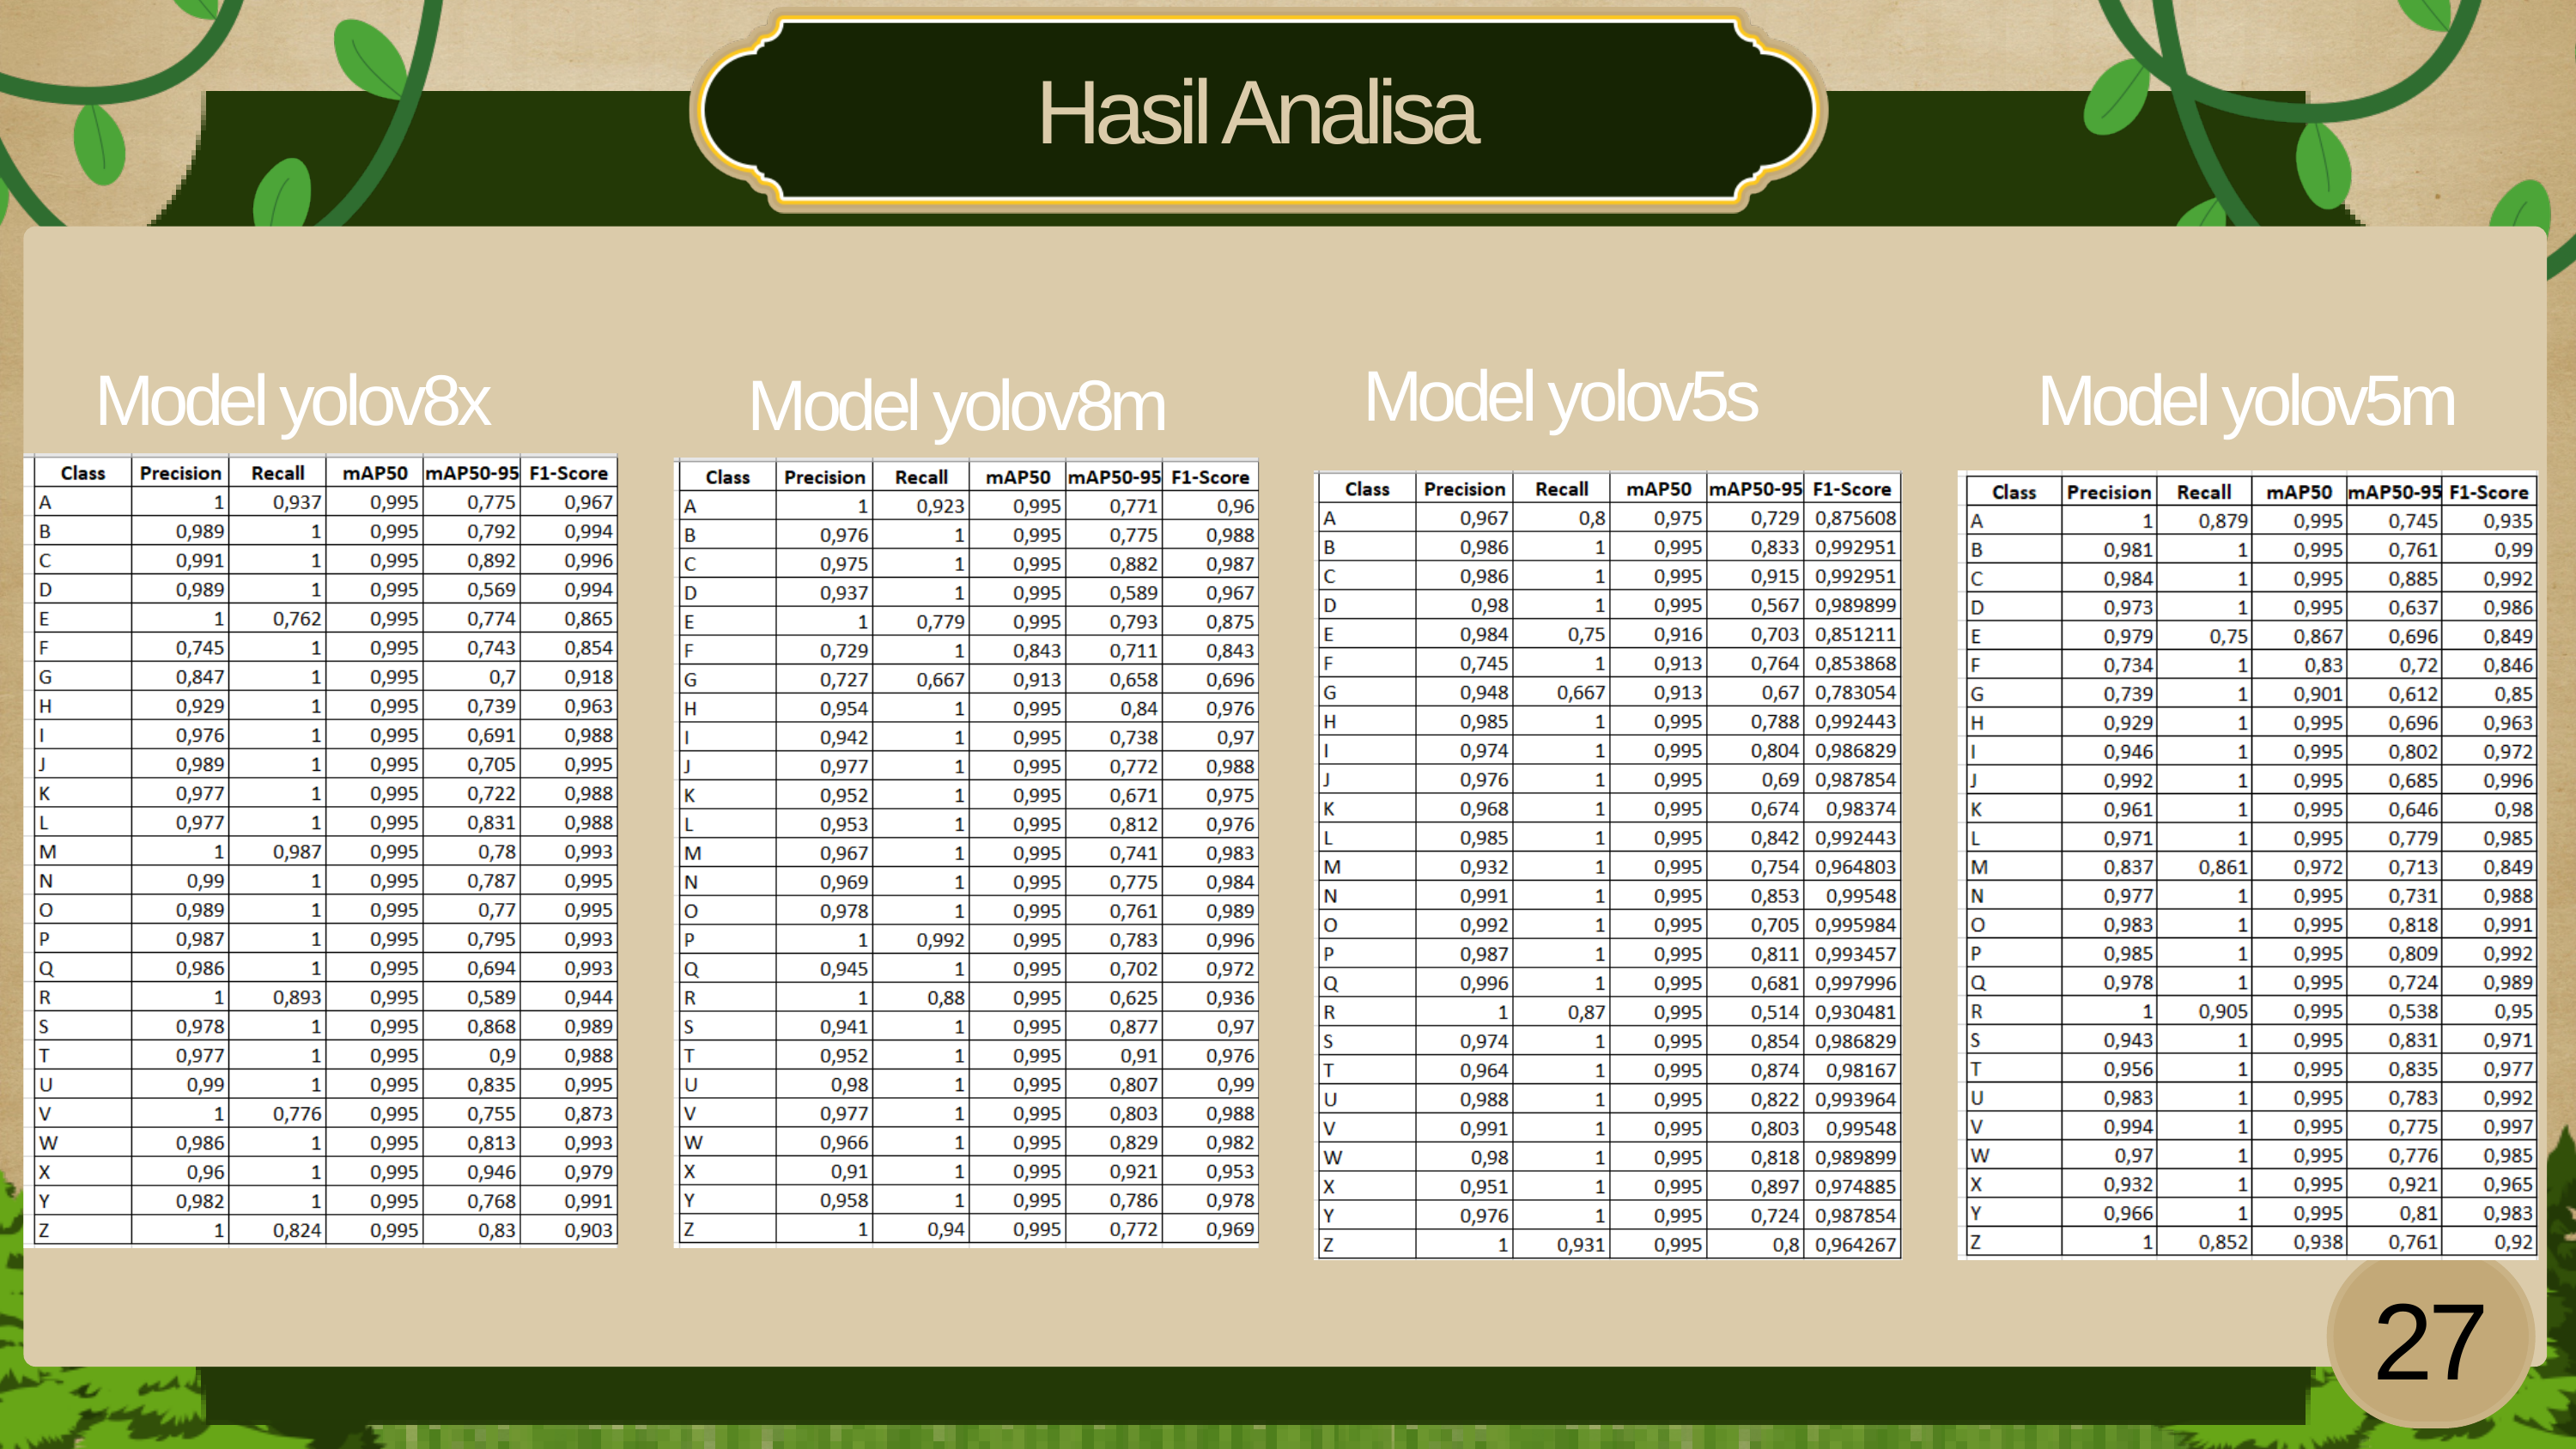

Hasil Analisa

Model yolov5s
Model yolov8x
Model yolov5m
Model yolov8m

27